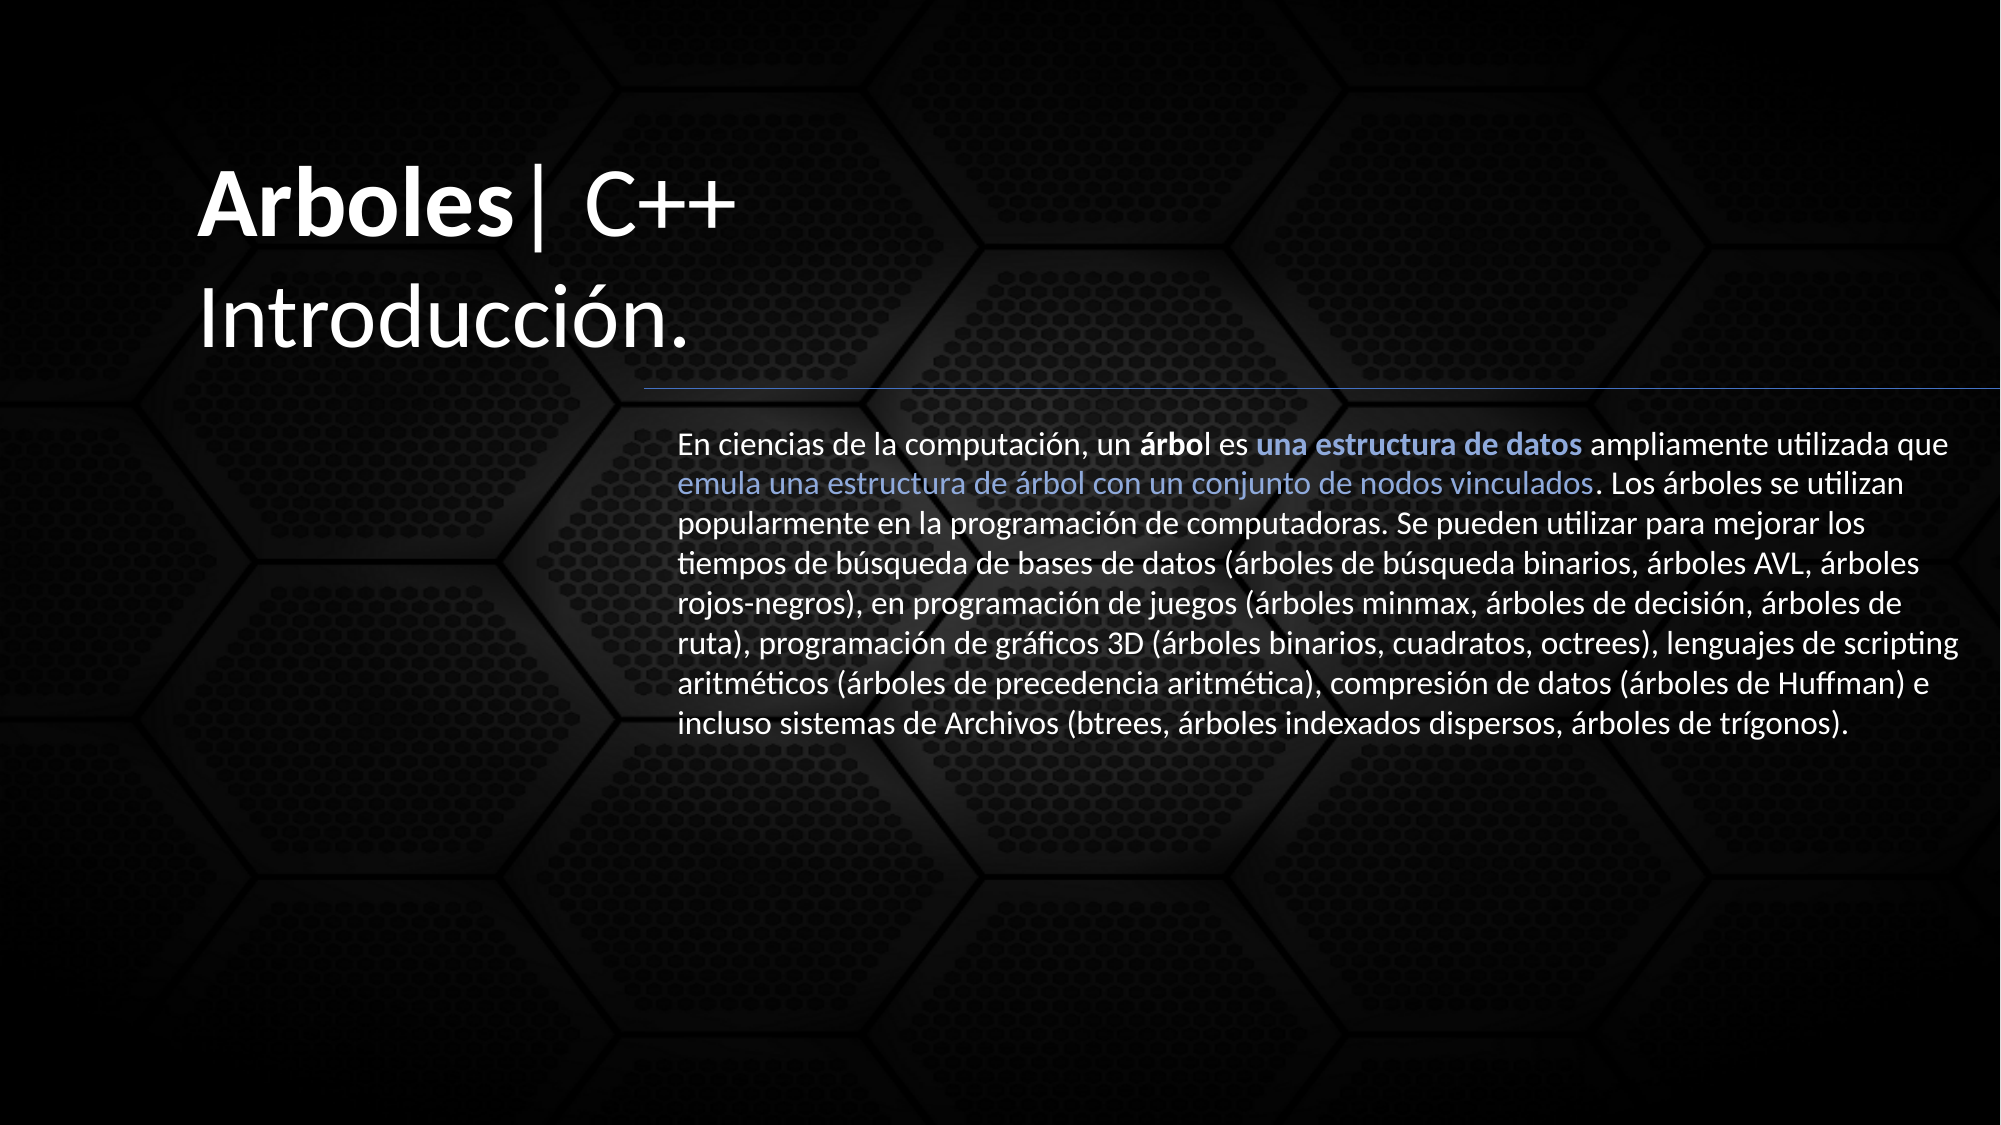

Arboles| C++
Introducción.
En ciencias de la computación, un árbol es una estructura de datos ampliamente utilizada que emula una estructura de árbol con un conjunto de nodos vinculados. Los árboles se utilizan popularmente en la programación de computadoras. Se pueden utilizar para mejorar los tiempos de búsqueda de bases de datos (árboles de búsqueda binarios, árboles AVL, árboles rojos-negros), en programación de juegos (árboles minmax, árboles de decisión, árboles de ruta), programación de gráficos 3D (árboles binarios, cuadratos, octrees), lenguajes de scripting aritméticos (árboles de precedencia aritmética), compresión de datos (árboles de Huffman) e incluso sistemas de Archivos (btrees, árboles indexados dispersos, árboles de trígonos).